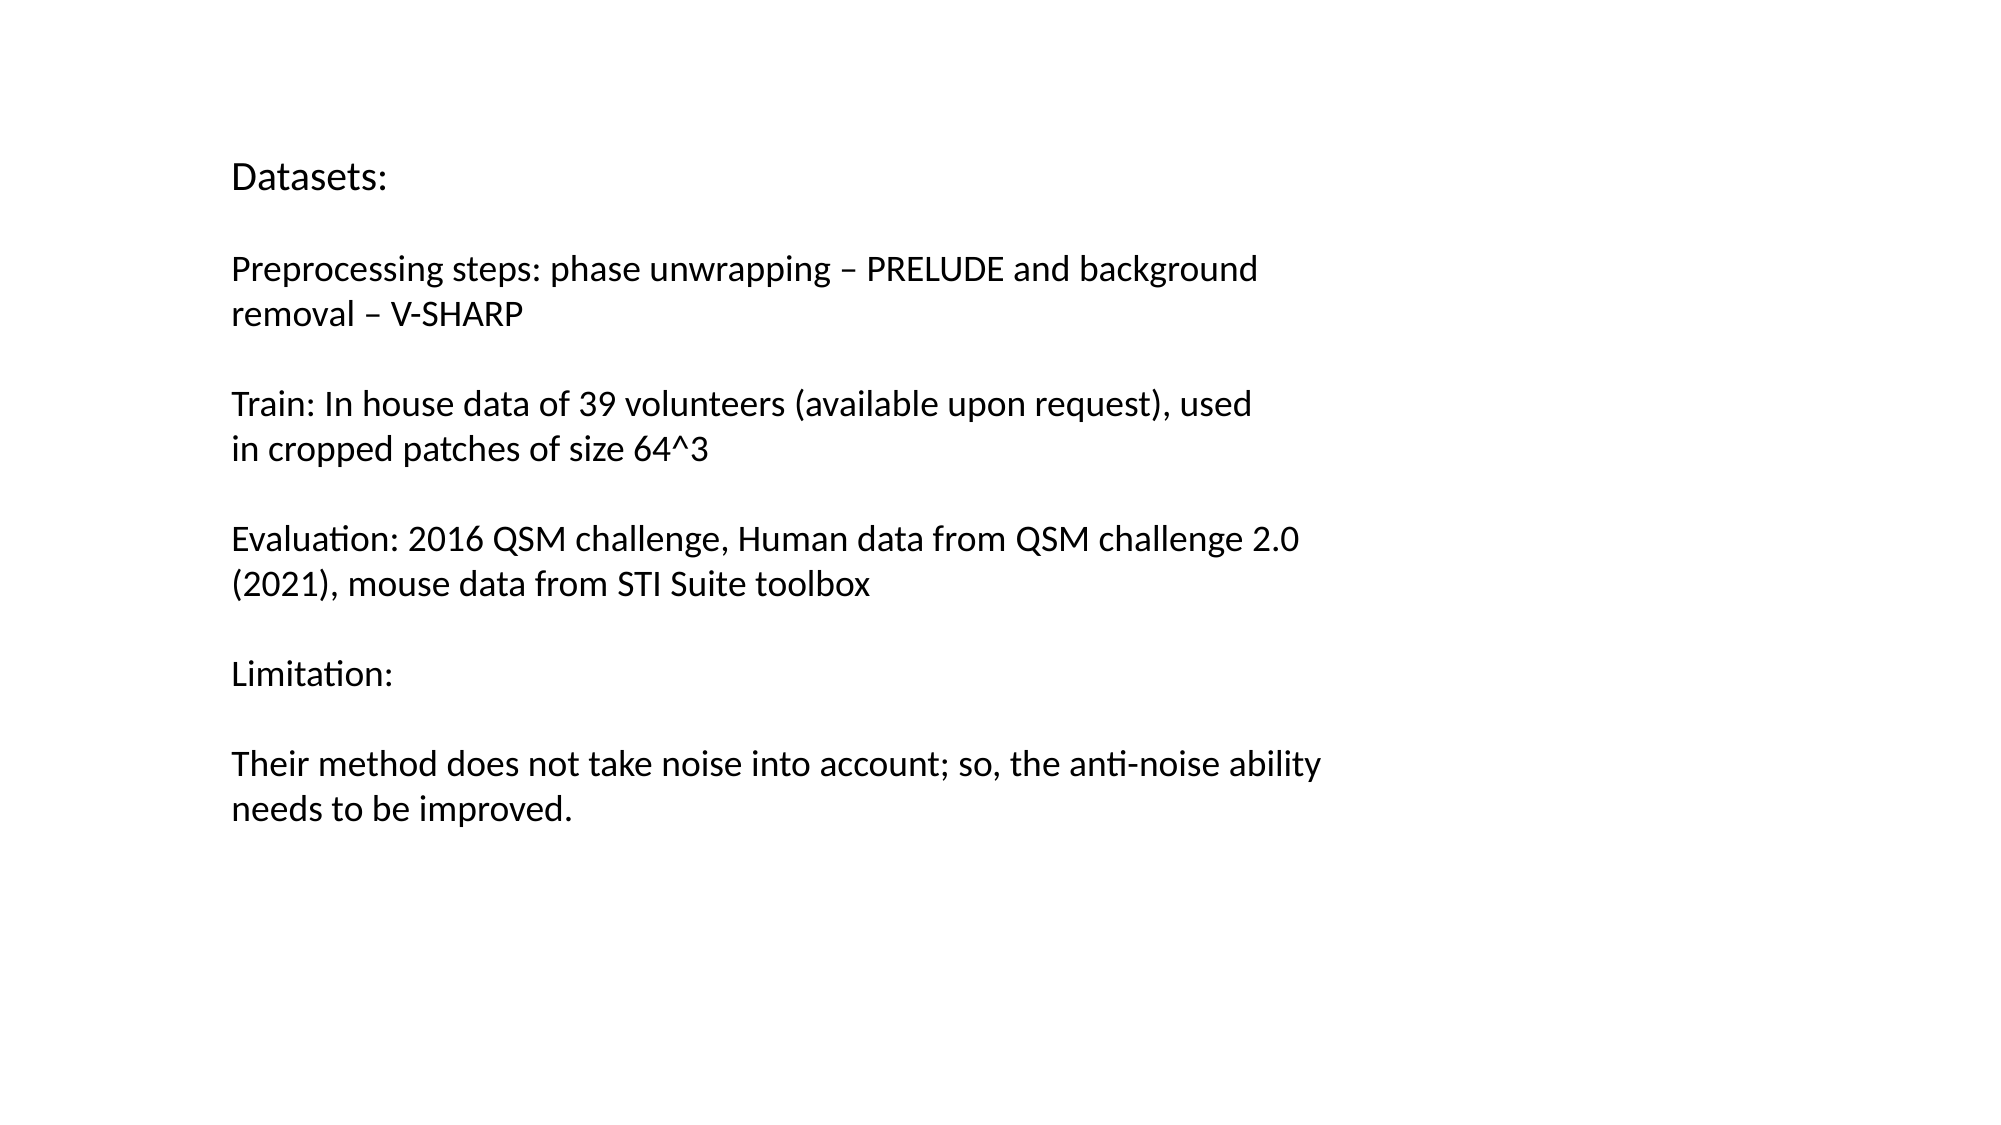

Datasets:

Preprocessing steps: phase unwrapping – PRELUDE and background removal – V-SHARP

Train: In house data of 39 volunteers (available upon request), used in cropped patches of size 64^3

Evaluation: 2016 QSM challenge, Human data from QSM challenge 2.0 (2021), mouse data from STI Suite toolbox

Limitation:

Their method does not take noise into account; so, the anti-noise ability needs to be improved.